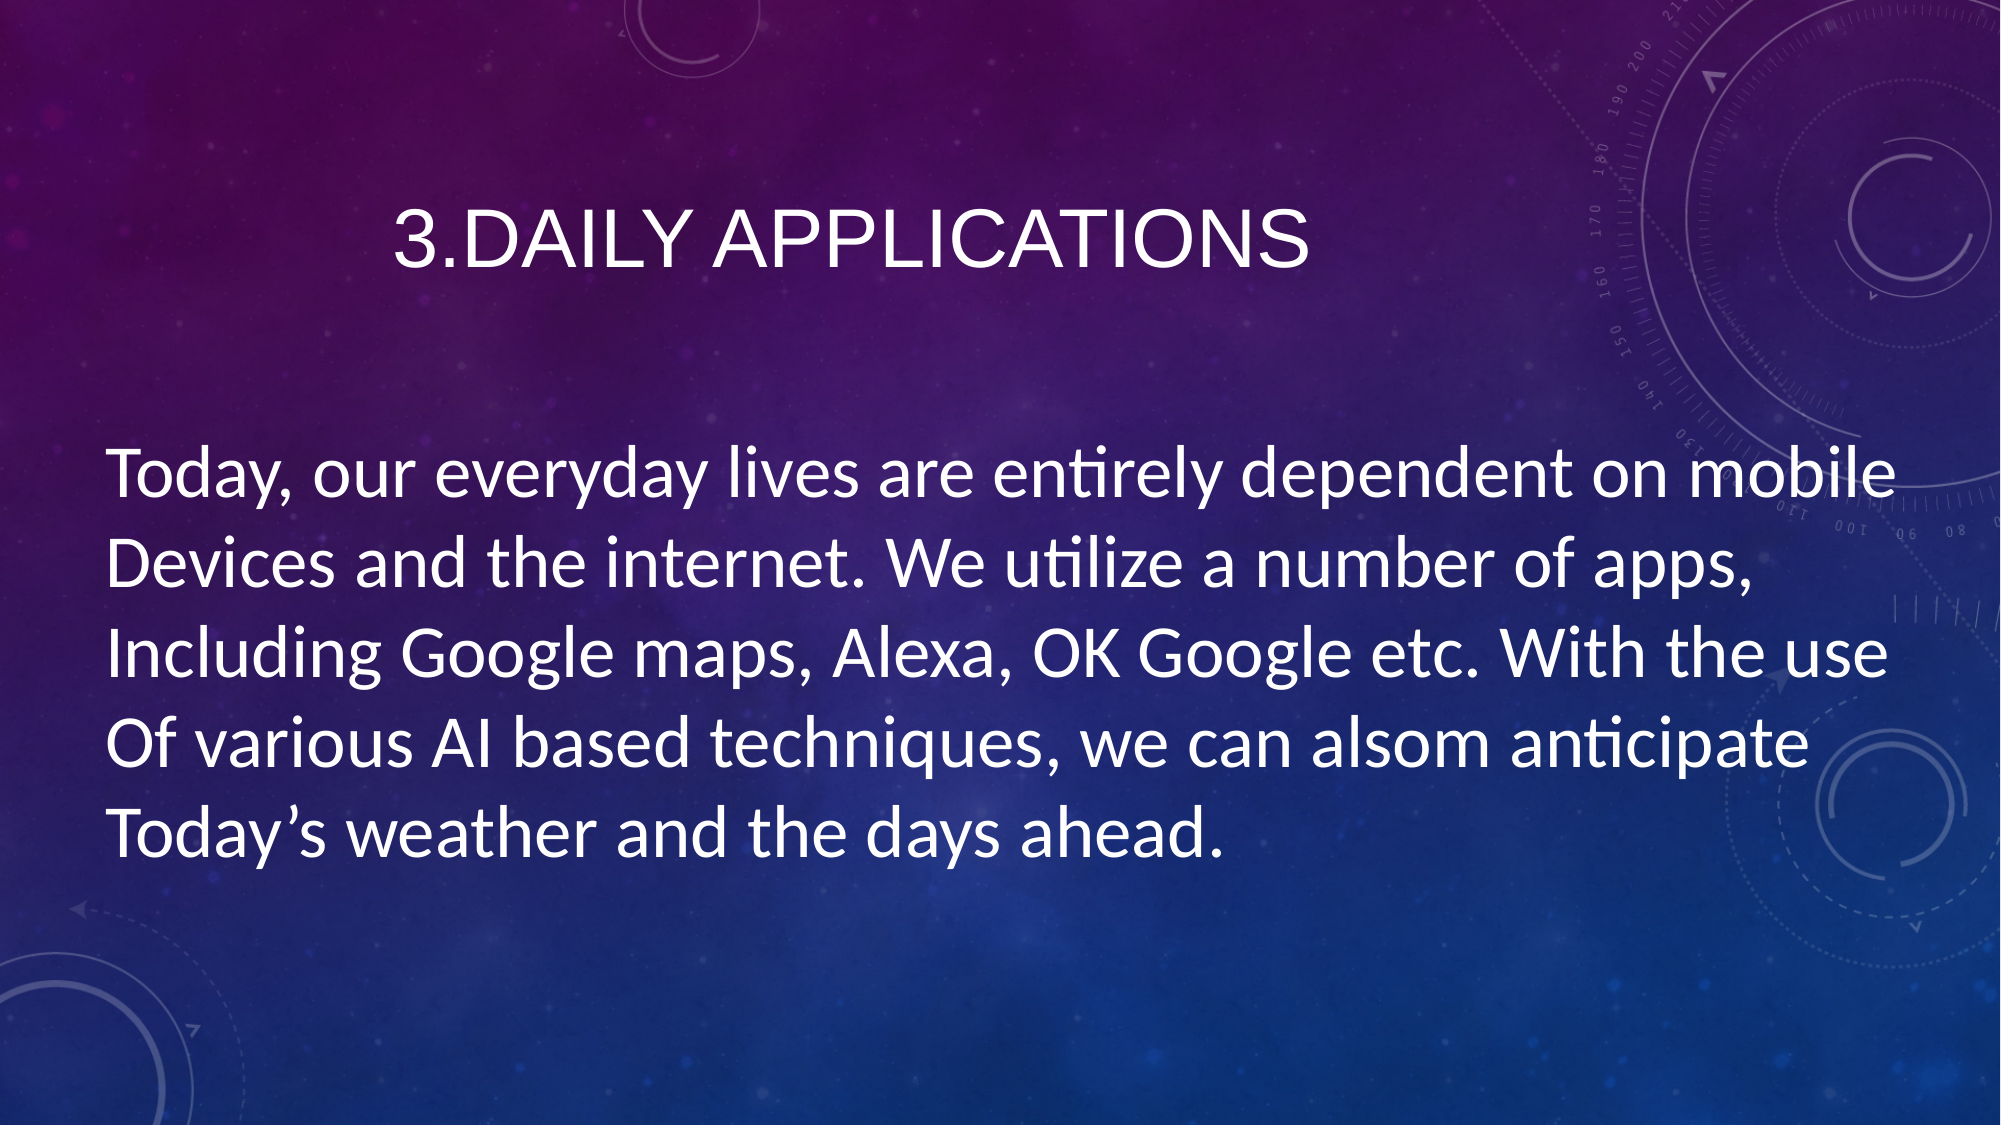

3.DAILY APPLICATIONS
Today, our everyday lives are entirely dependent on mobile
Devices and the internet. We utilize a number of apps,
Including Google maps, Alexa, OK Google etc. With the use
Of various AI based techniques, we can alsom anticipate
Today’s weather and the days ahead.